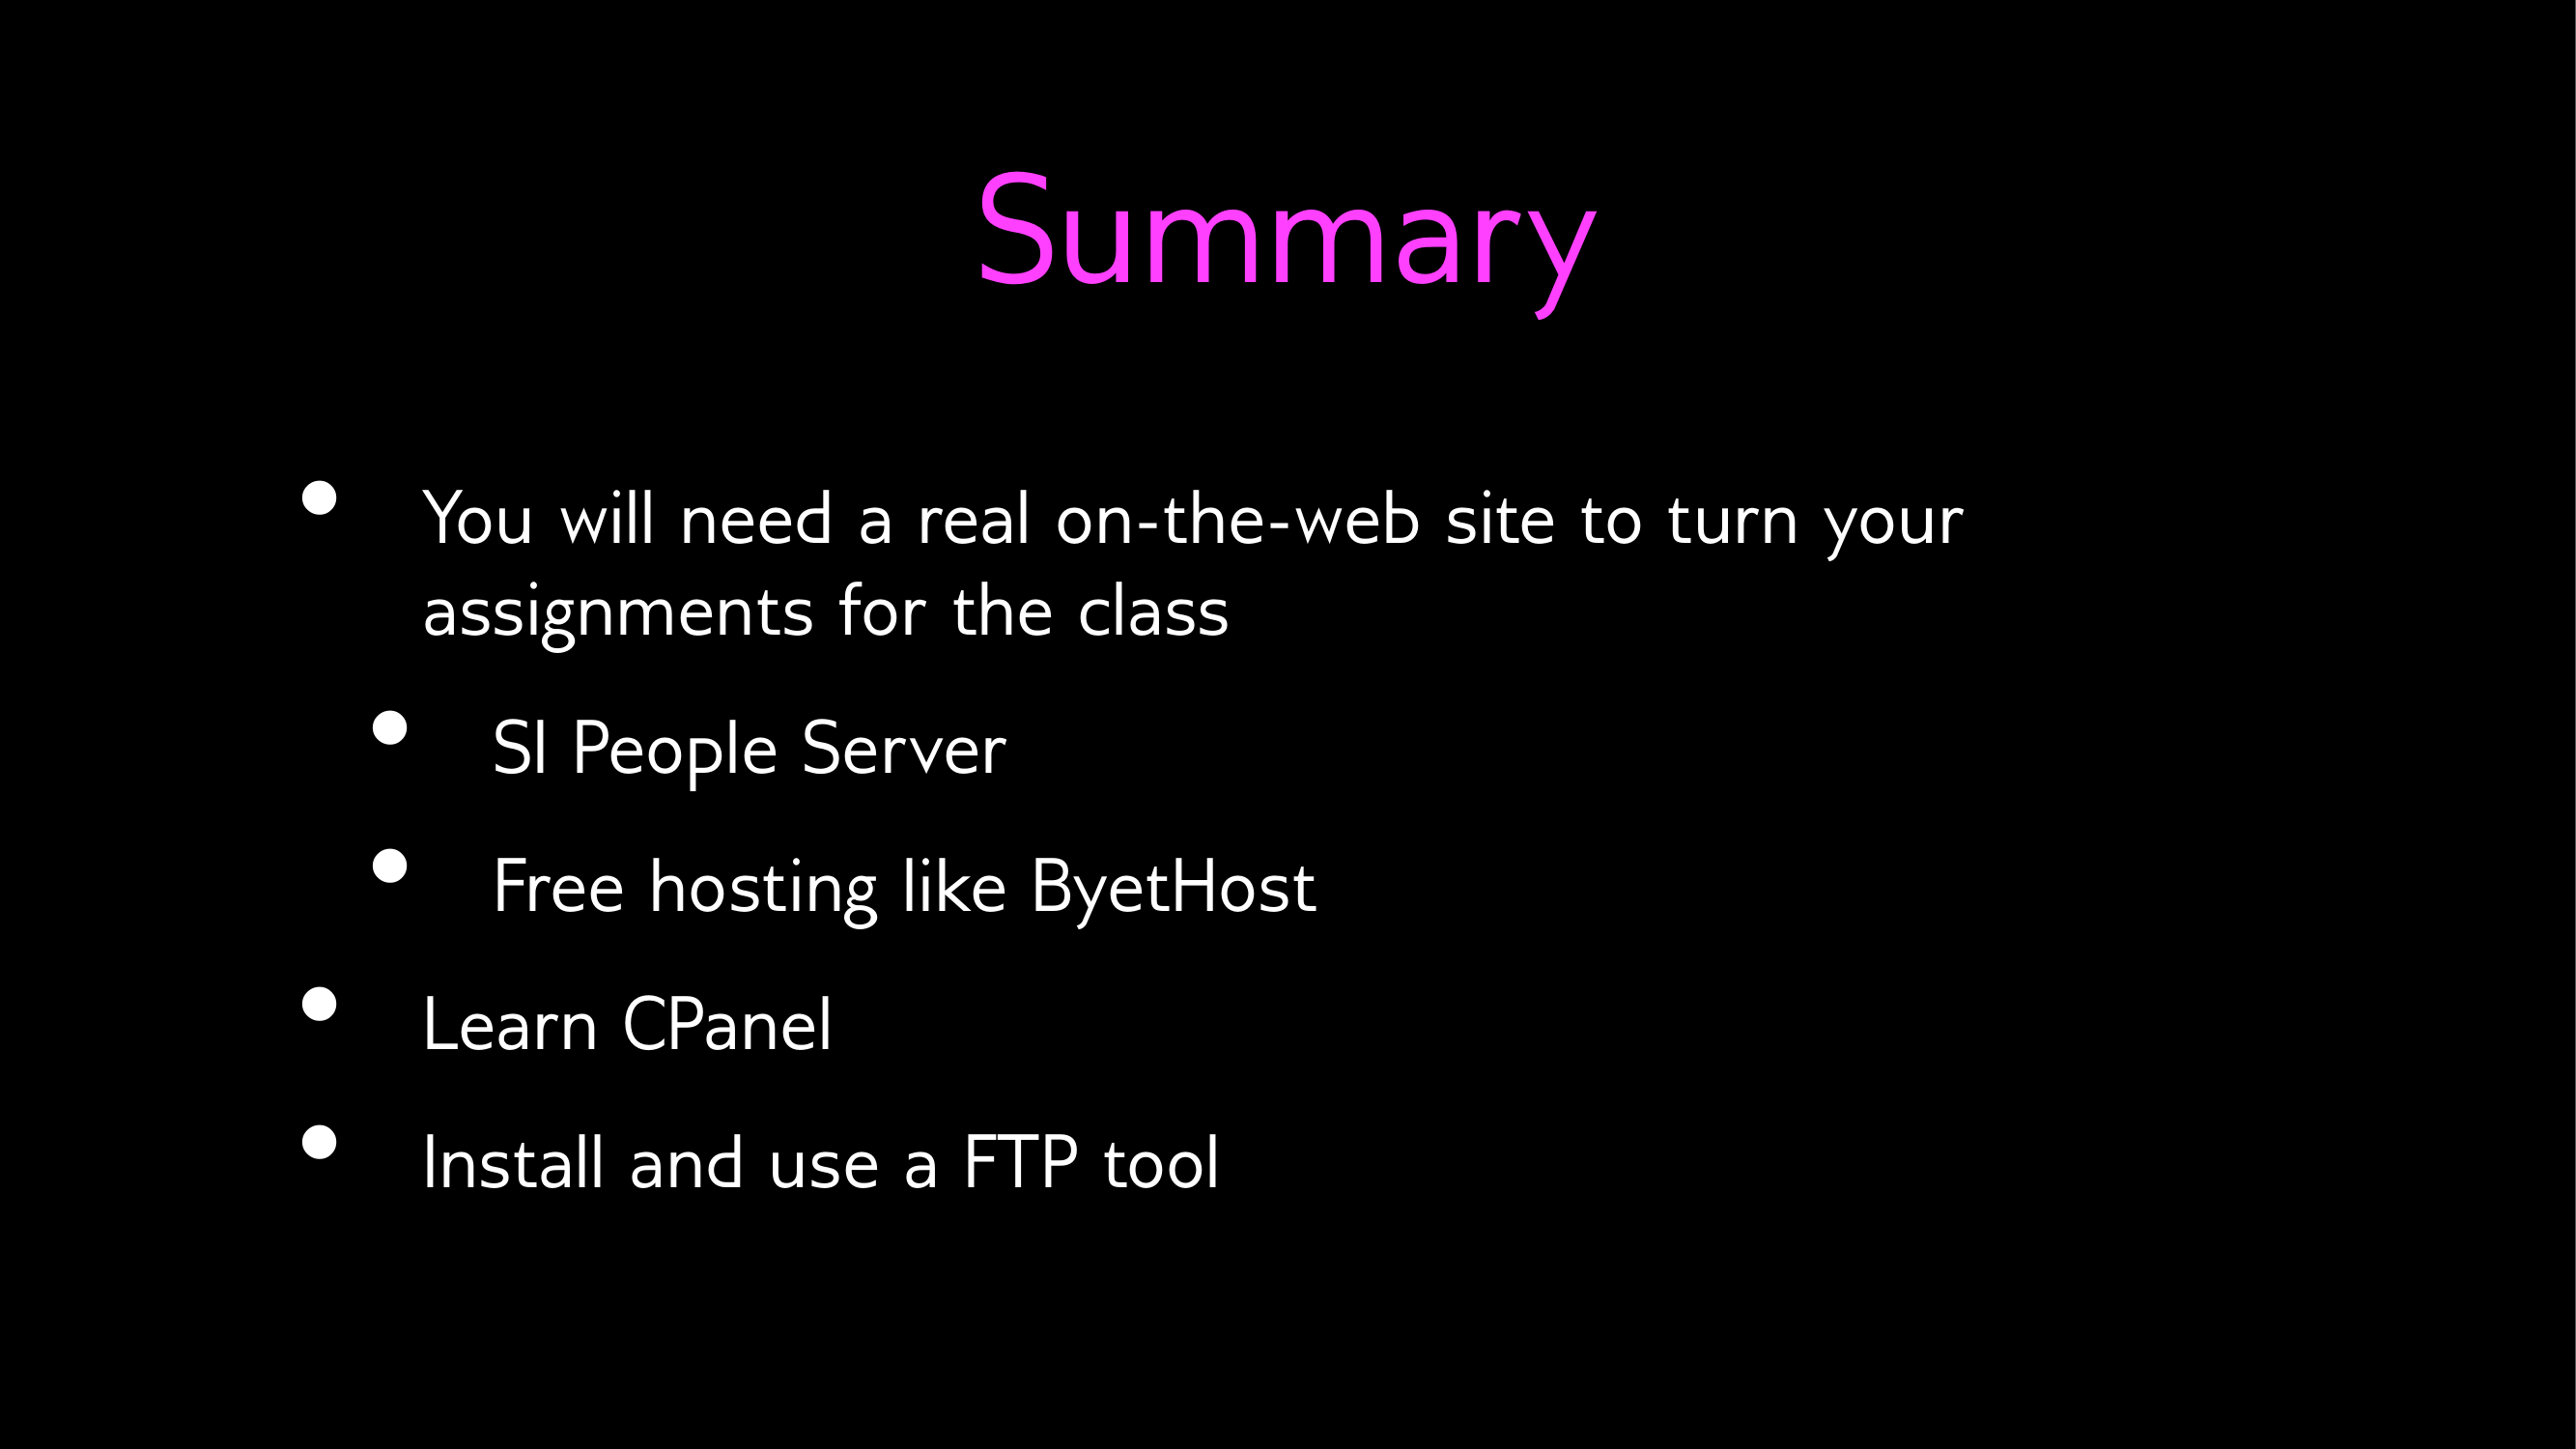

# Summary
You will need a real on-the-web site to turn your assignments for the class
SI People Server
Free hosting like ByetHost
Learn CPanel
Install and use a FTP tool